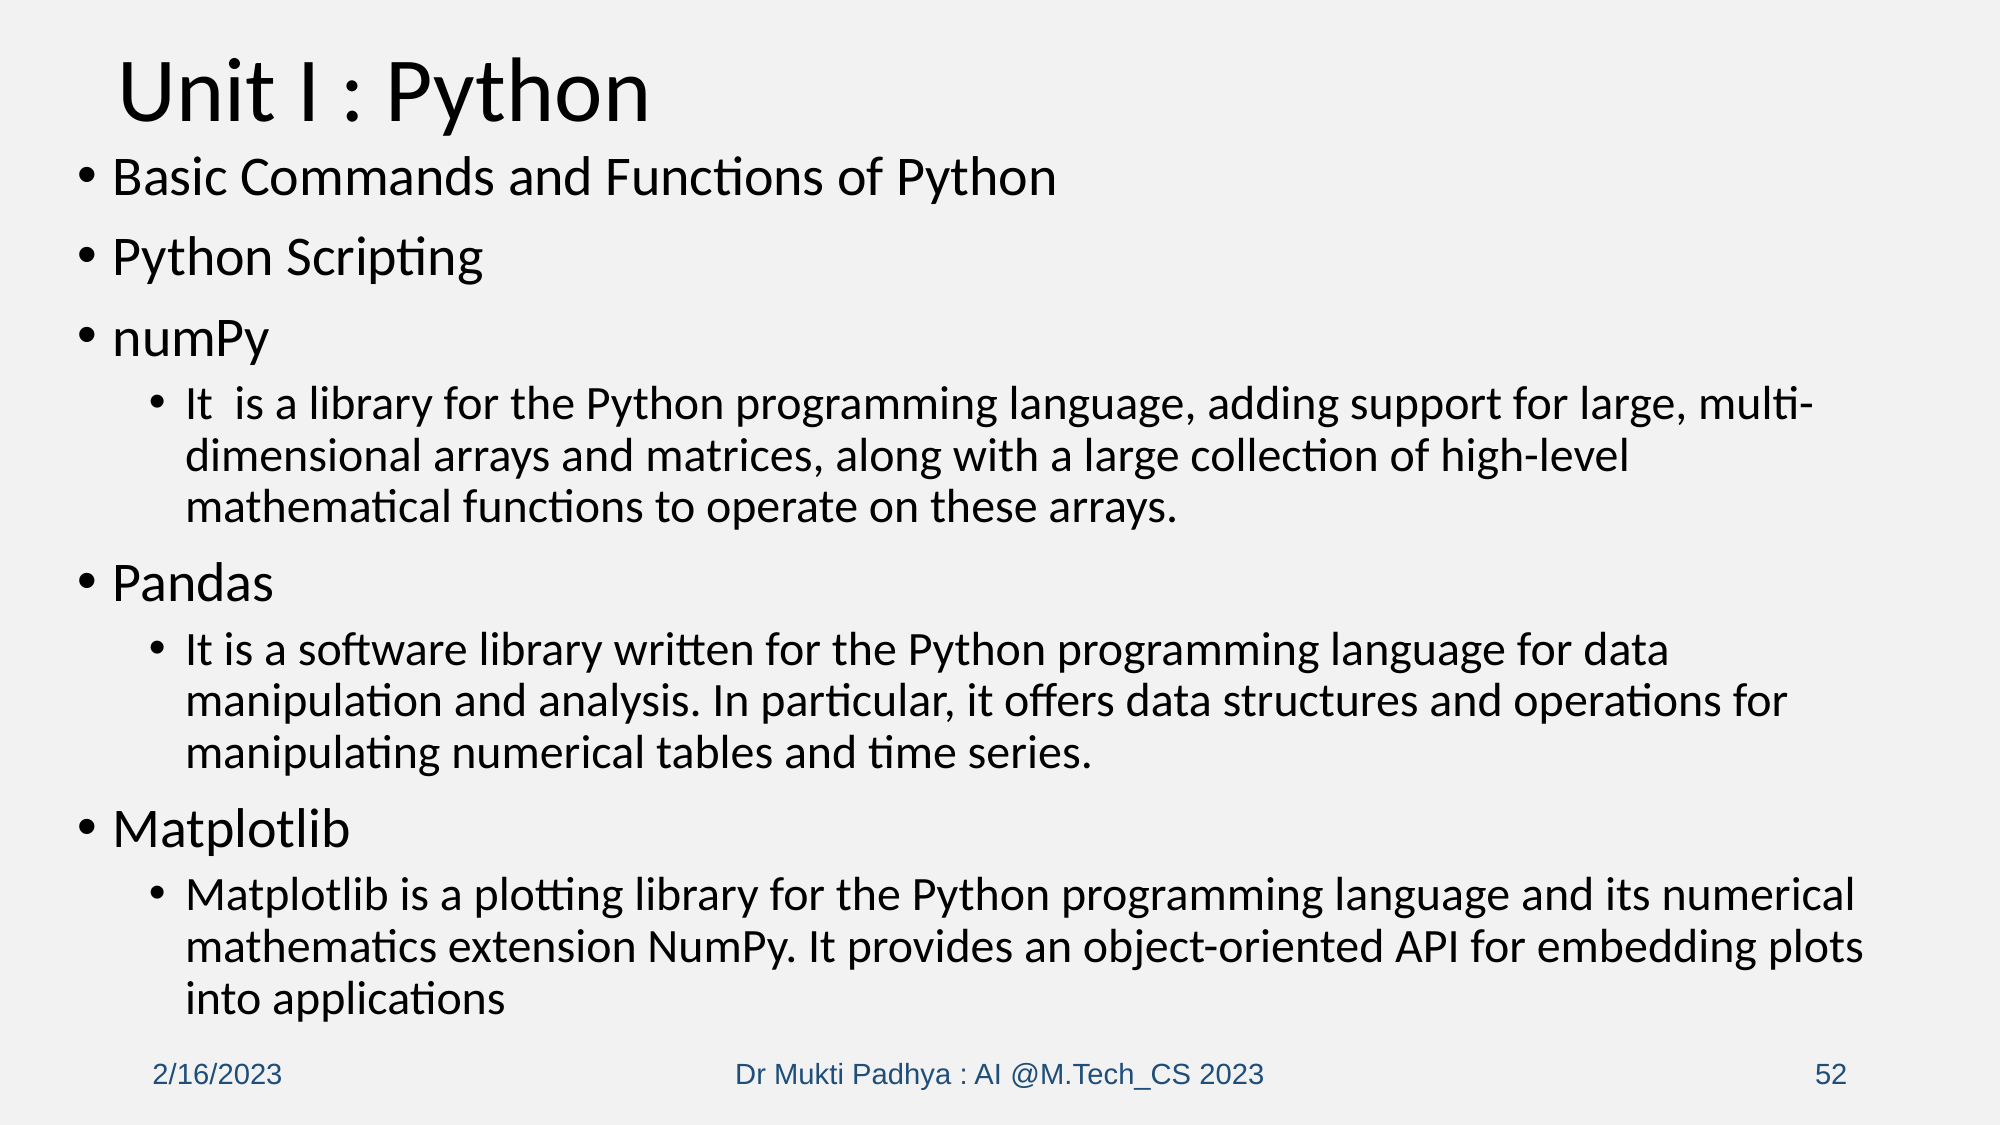

# Unit I : Python
Basic Commands and Functions of Python
Python Scripting
numPy
It  is a library for the Python programming language, adding support for large, multi-dimensional arrays and matrices, along with a large collection of high-level mathematical functions to operate on these arrays.
Pandas
It is a software library written for the Python programming language for data manipulation and analysis. In particular, it offers data structures and operations for manipulating numerical tables and time series.
Matplotlib
Matplotlib is a plotting library for the Python programming language and its numerical mathematics extension NumPy. It provides an object-oriented API for embedding plots into applications
2/16/2023
Dr Mukti Padhya : AI @M.Tech_CS 2023
52